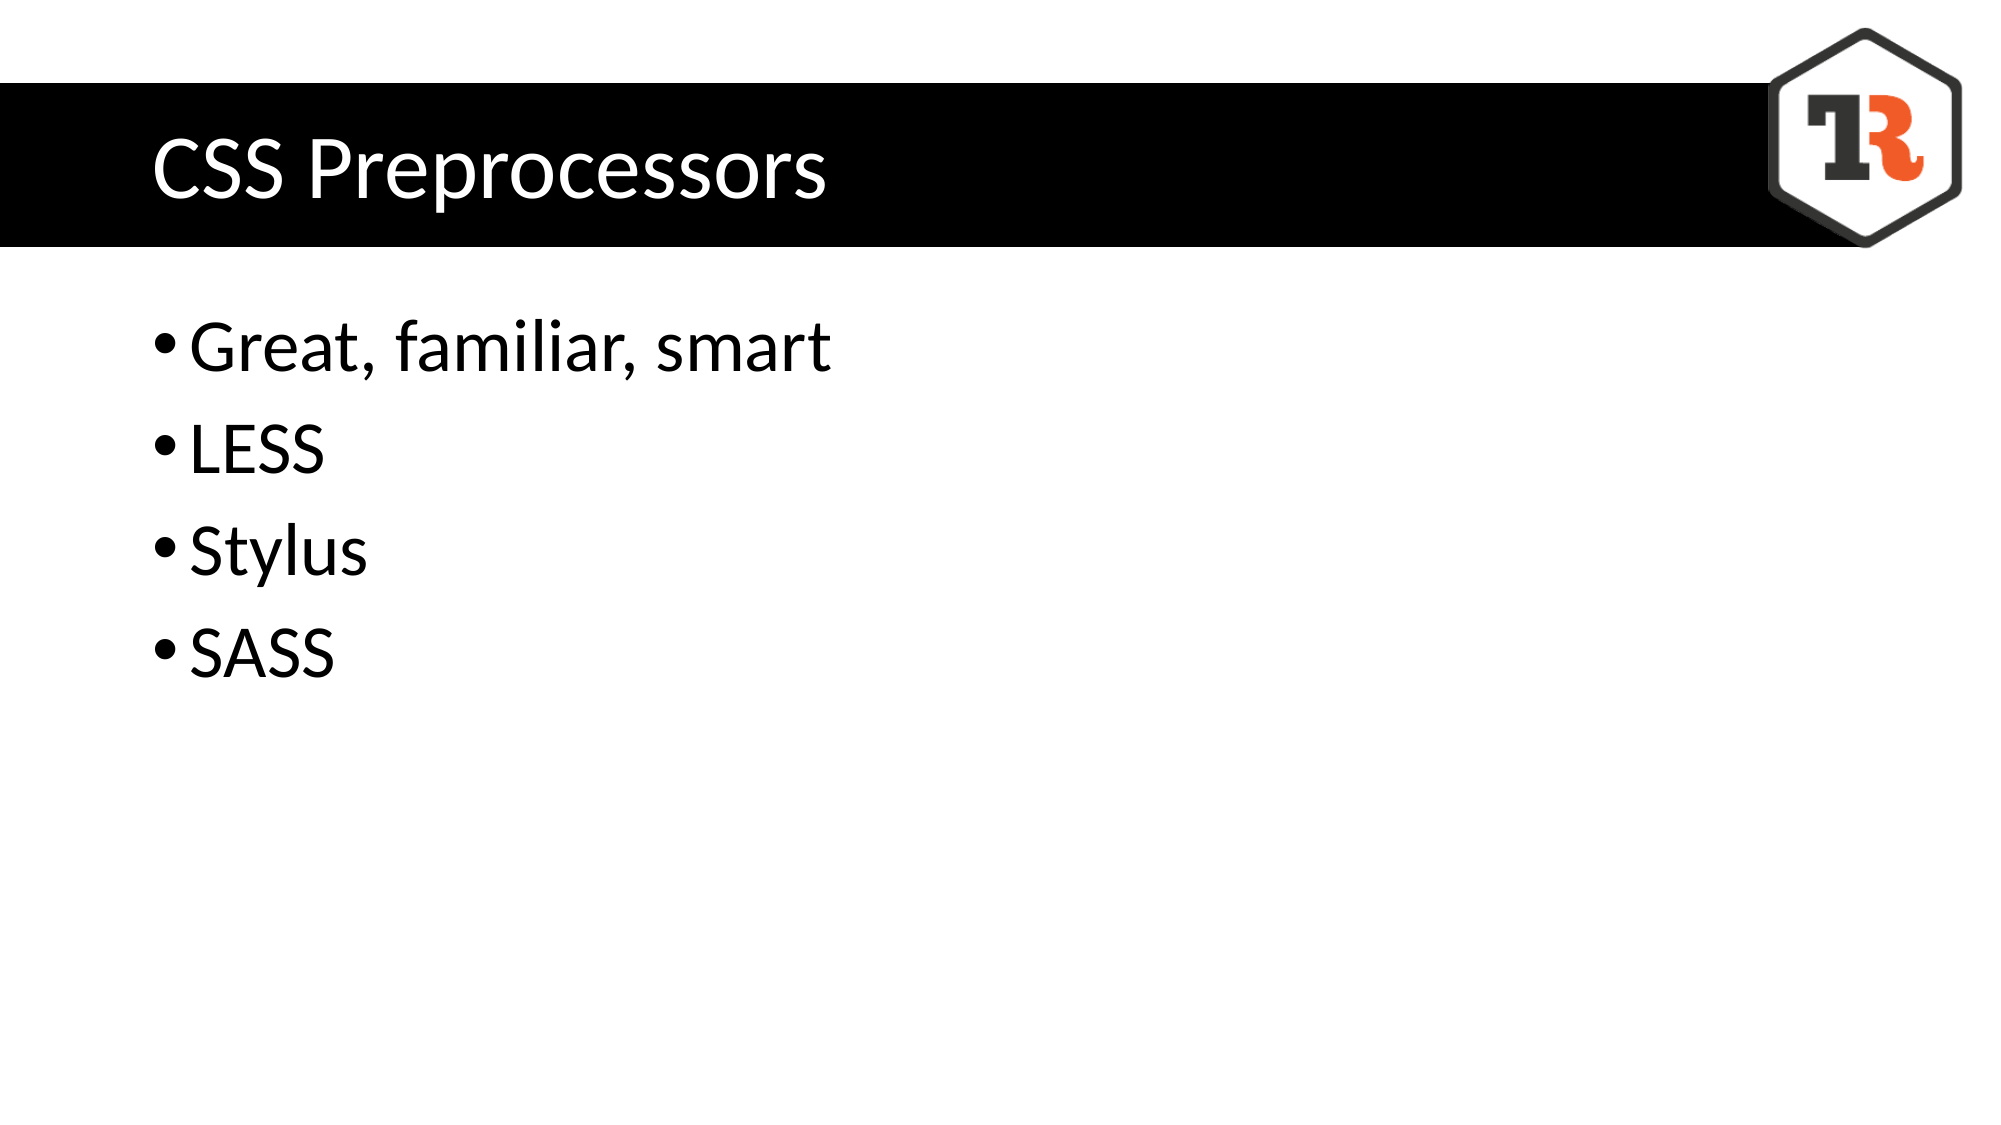

# CSS Preprocessors
Great, familiar, smart
LESS
Stylus
SASS